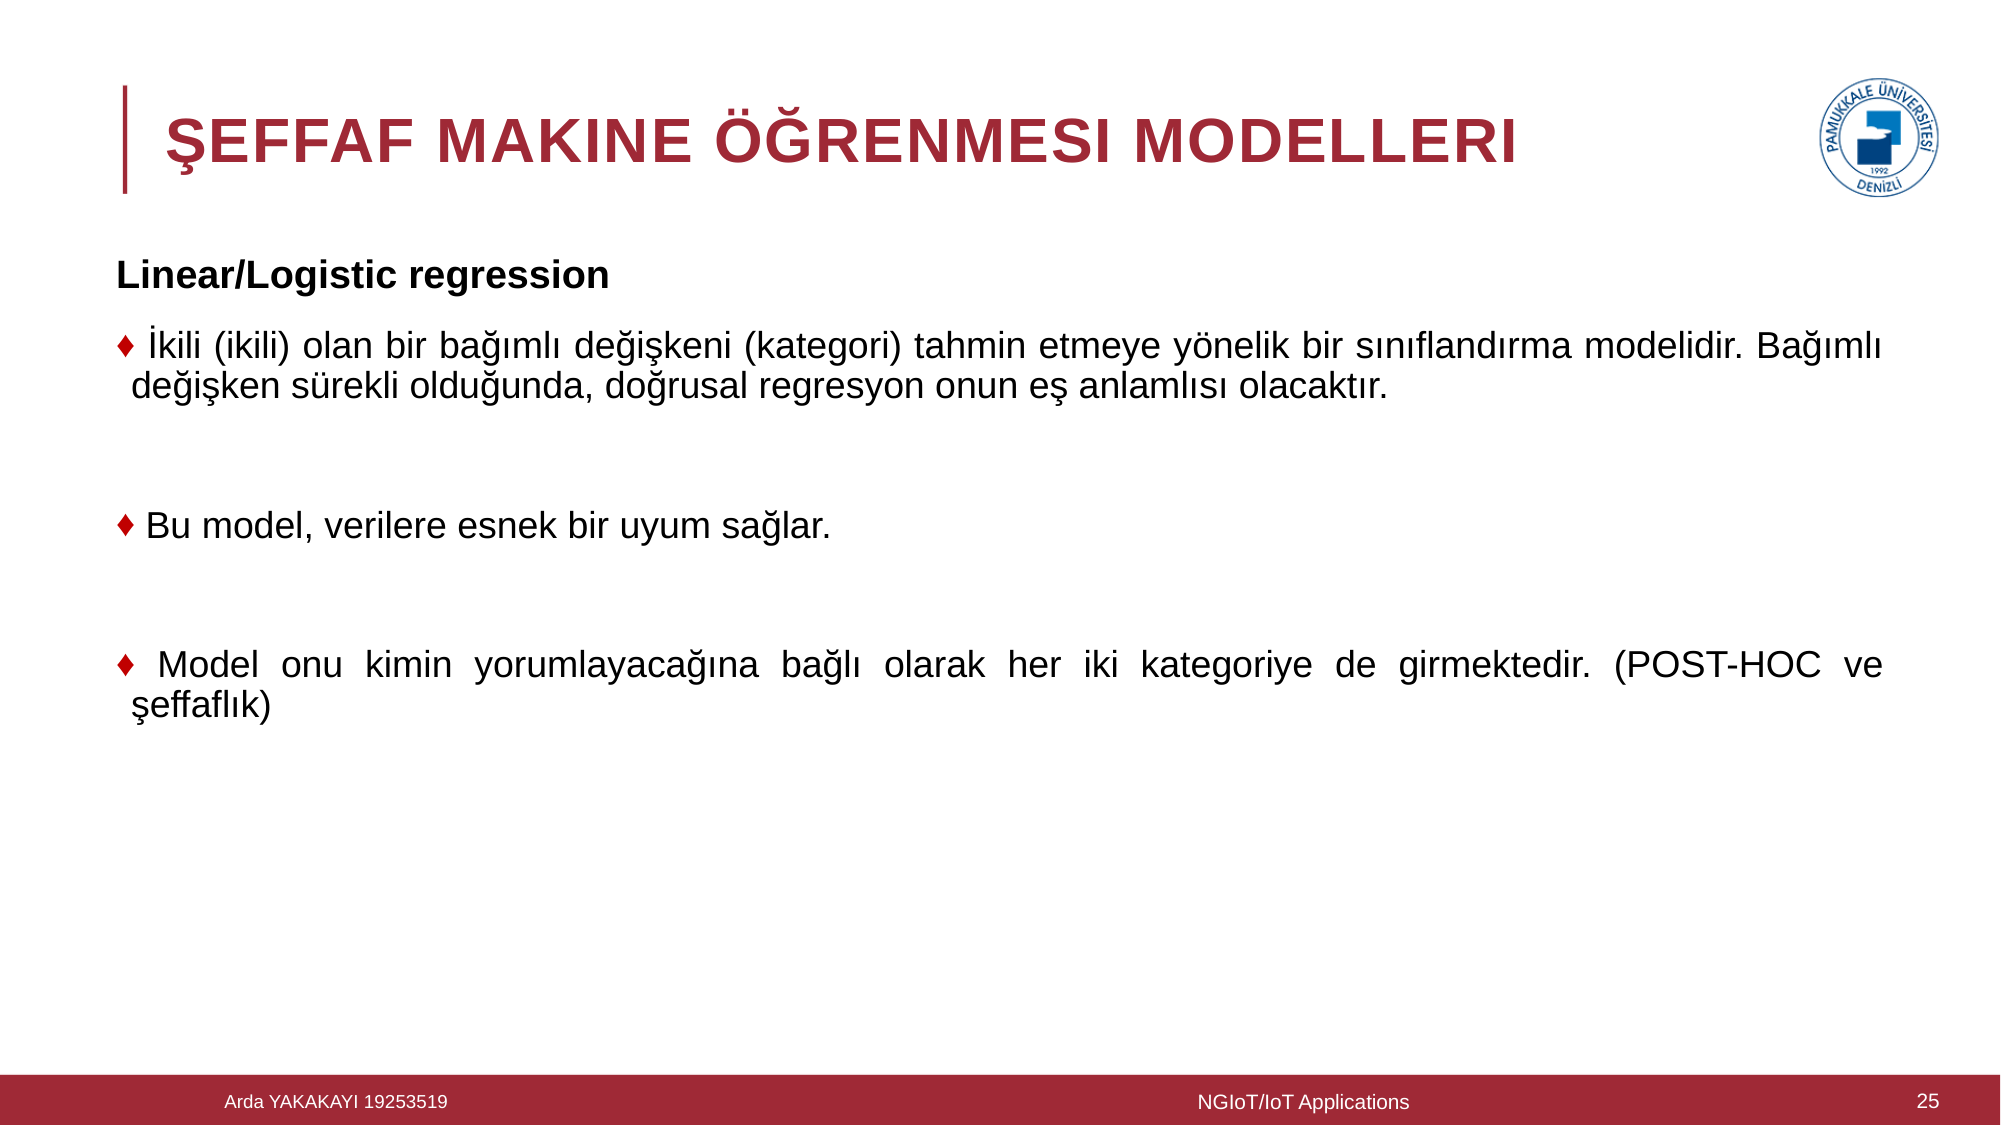

# Şeffaf Makine Öğrenmesi Modelleri
Linear/Logistic regression
 İkili (ikili) olan bir bağımlı değişkeni (kategori) tahmin etmeye yönelik bir sınıflandırma modelidir. Bağımlı değişken sürekli olduğunda, doğrusal regresyon onun eş anlamlısı olacaktır.

 Bu model, verilere esnek bir uyum sağlar.

 Model onu kimin yorumlayacağına bağlı olarak her iki kategoriye de girmektedir. (POST-HOC ve şeffaflık)

NGIoT/IoT Applications
25